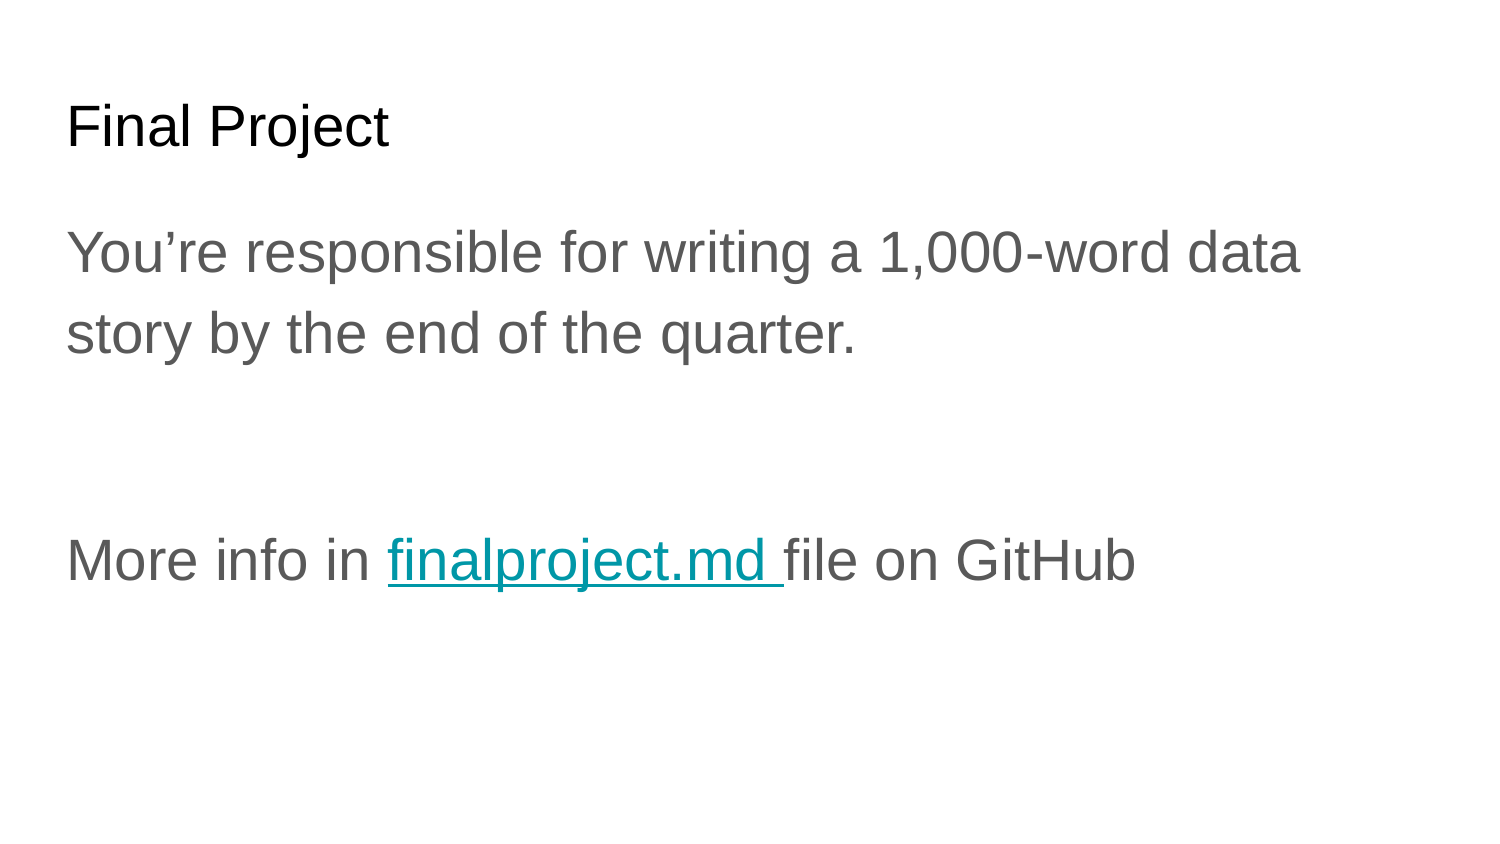

# Final Project
You’re responsible for writing a 1,000-word data story by the end of the quarter.

More info in finalproject.md file on GitHub